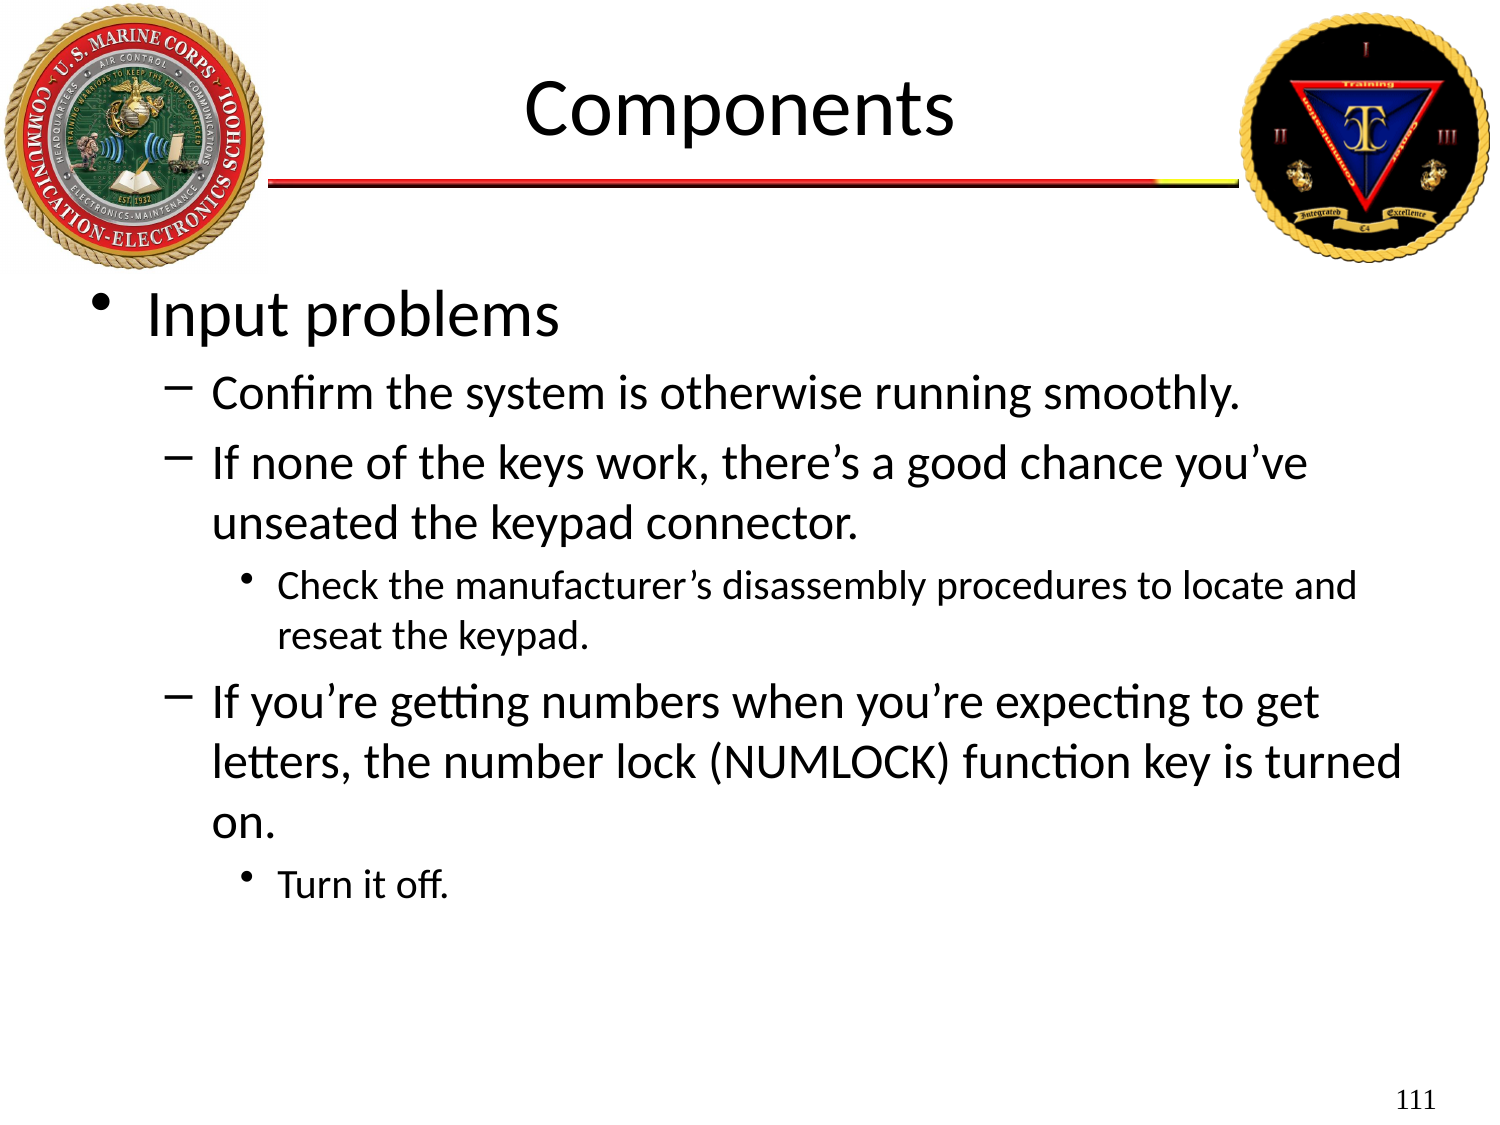

# Components
Input problems
Confirm the system is otherwise running smoothly.
If none of the keys work, there’s a good chance you’ve unseated the keypad connector.
Check the manufacturer’s disassembly procedures to locate and reseat the keypad.
If you’re getting numbers when you’re expecting to get letters, the number lock (NUMLOCK) function key is turned on.
Turn it off.